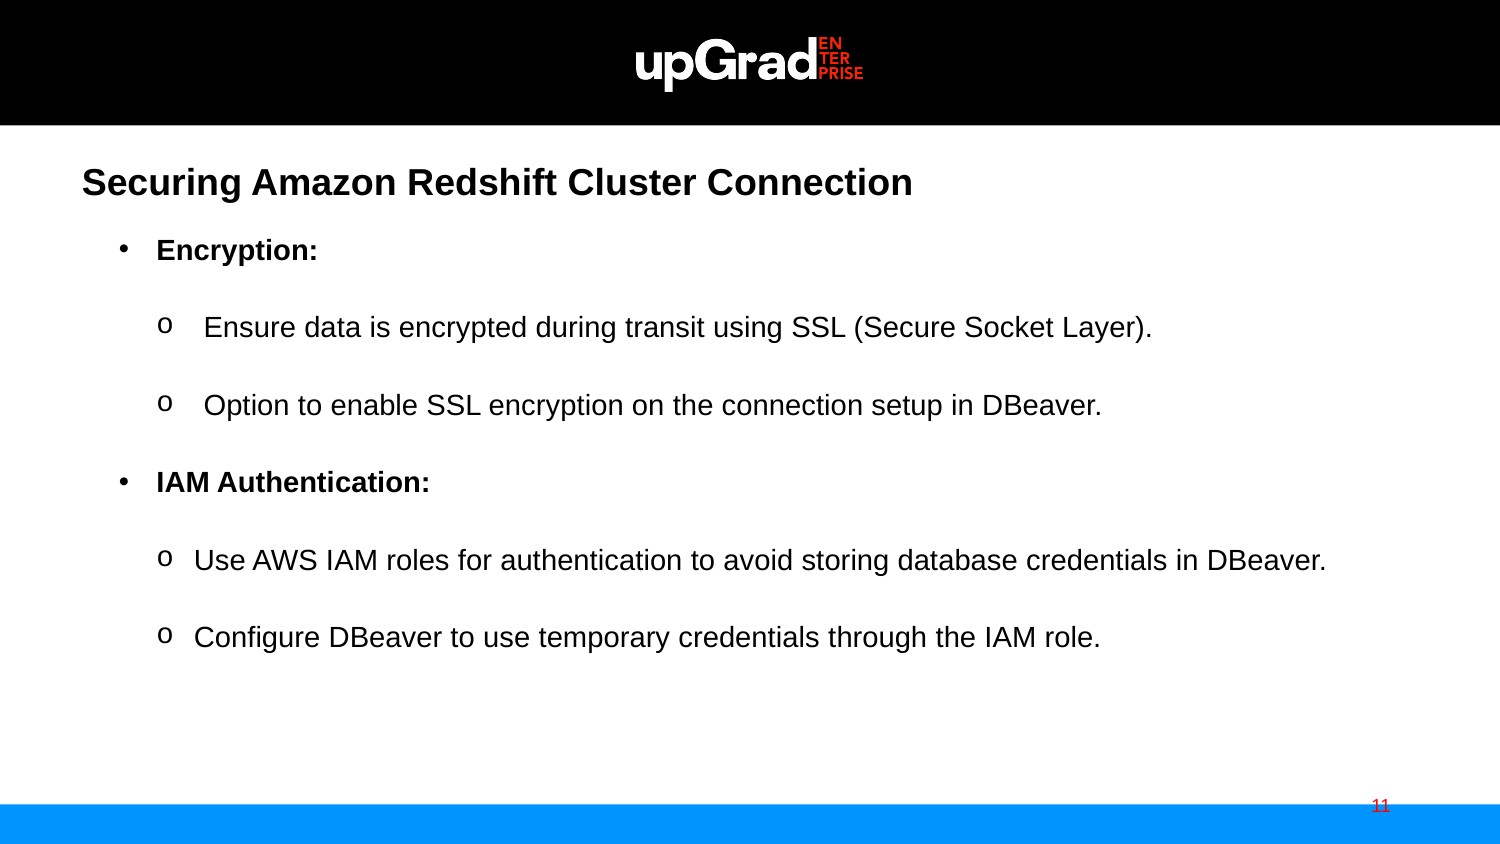

Securing Amazon Redshift Cluster Connection
Encryption:
Ensure data is encrypted during transit using SSL (Secure Socket Layer).
Option to enable SSL encryption on the connection setup in DBeaver.
IAM Authentication:
Use AWS IAM roles for authentication to avoid storing database credentials in DBeaver.
Configure DBeaver to use temporary credentials through the IAM role.
11